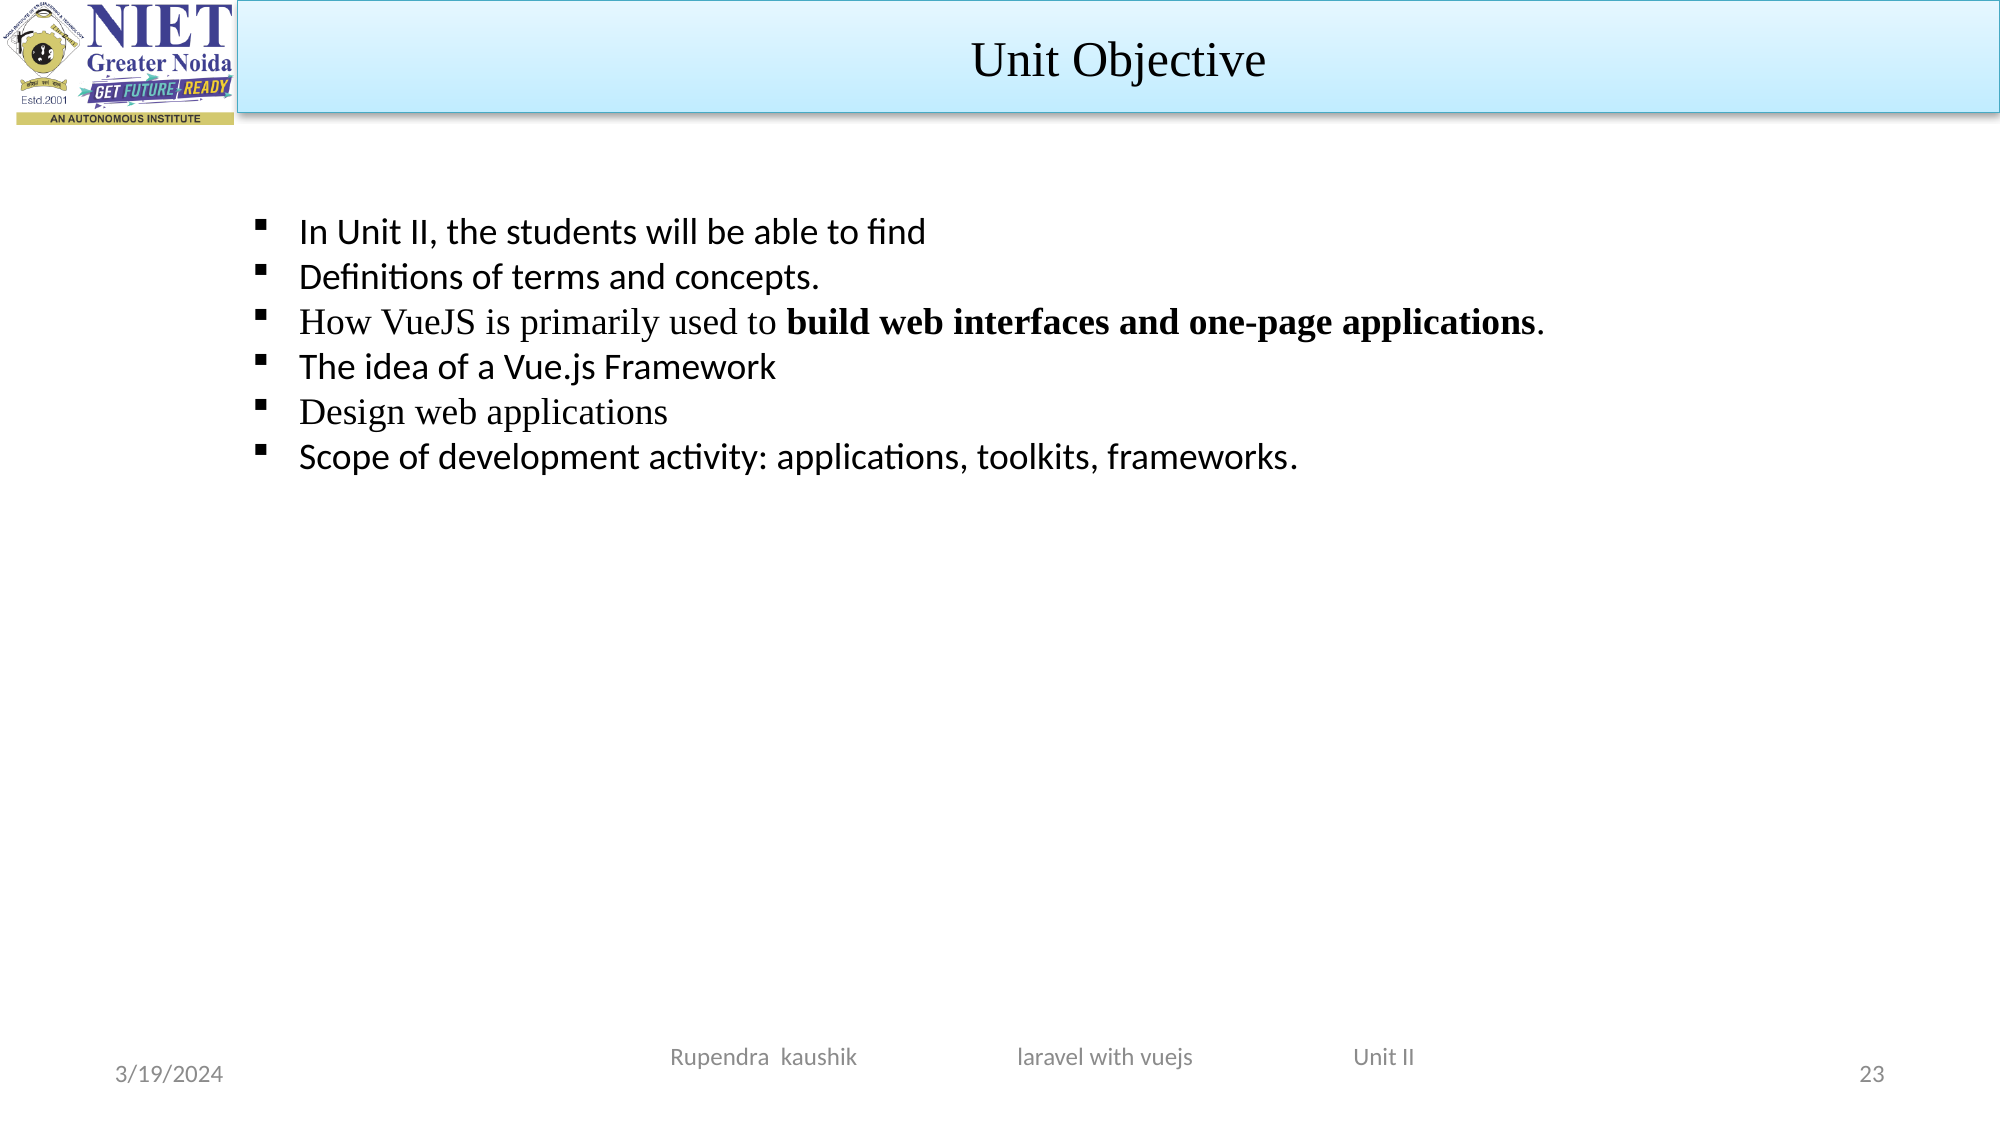

Unit Objective
In Unit II, the students will be able to find
Definitions of terms and concepts.
How VueJS is primarily used to build web interfaces and one-page applications.
The idea of a Vue.js Framework
Design web applications
Scope of development activity: applications, toolkits, frameworks.

Rupendra  kaushik                            laravel with vuejs                            Unit II
3/19/2024
23